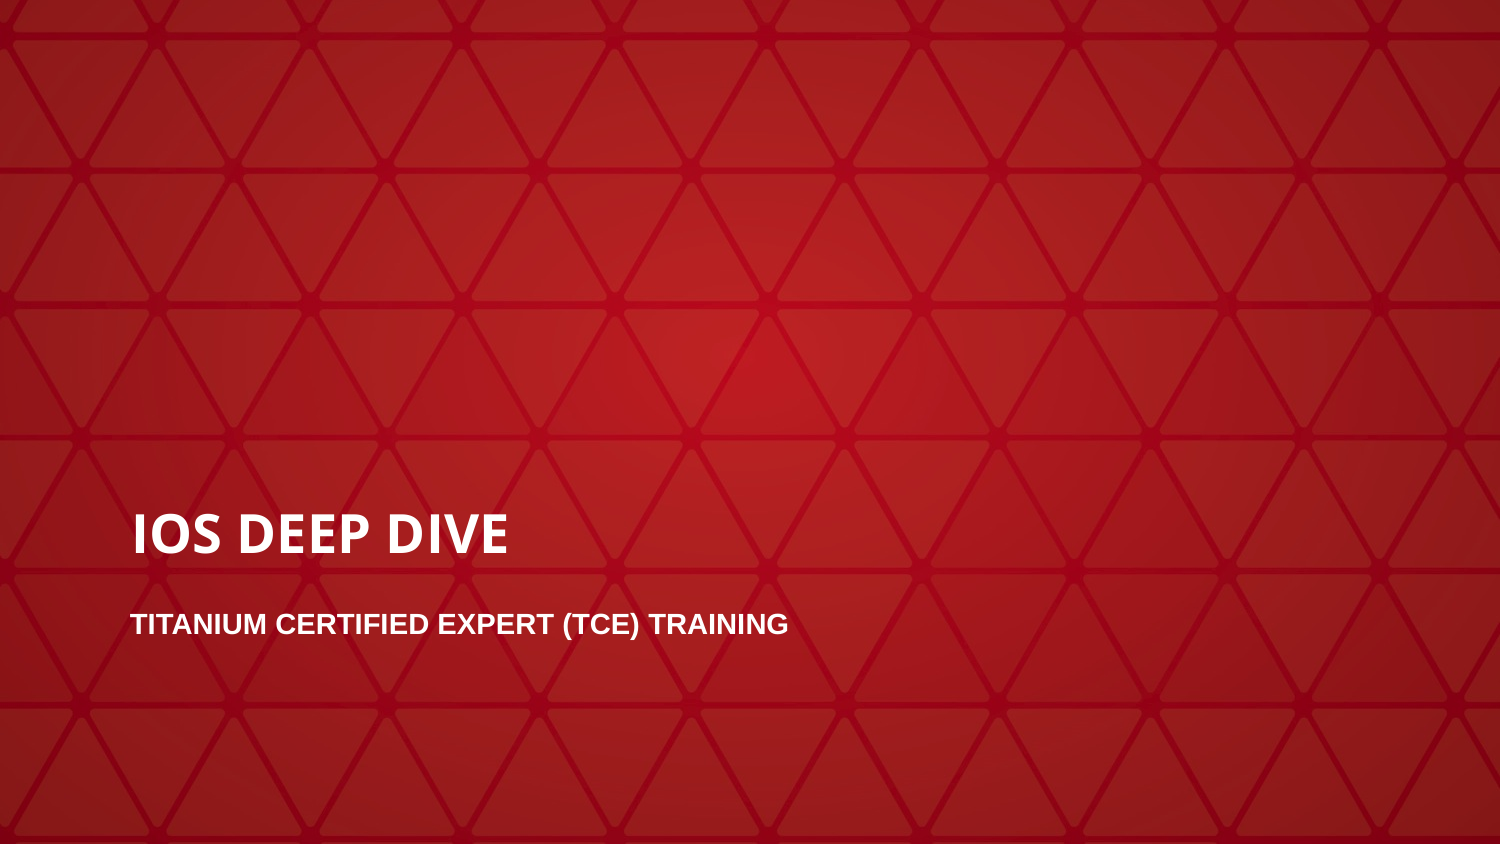

# iOS Deep Dive
Titanium Certified Expert (TCE) Training